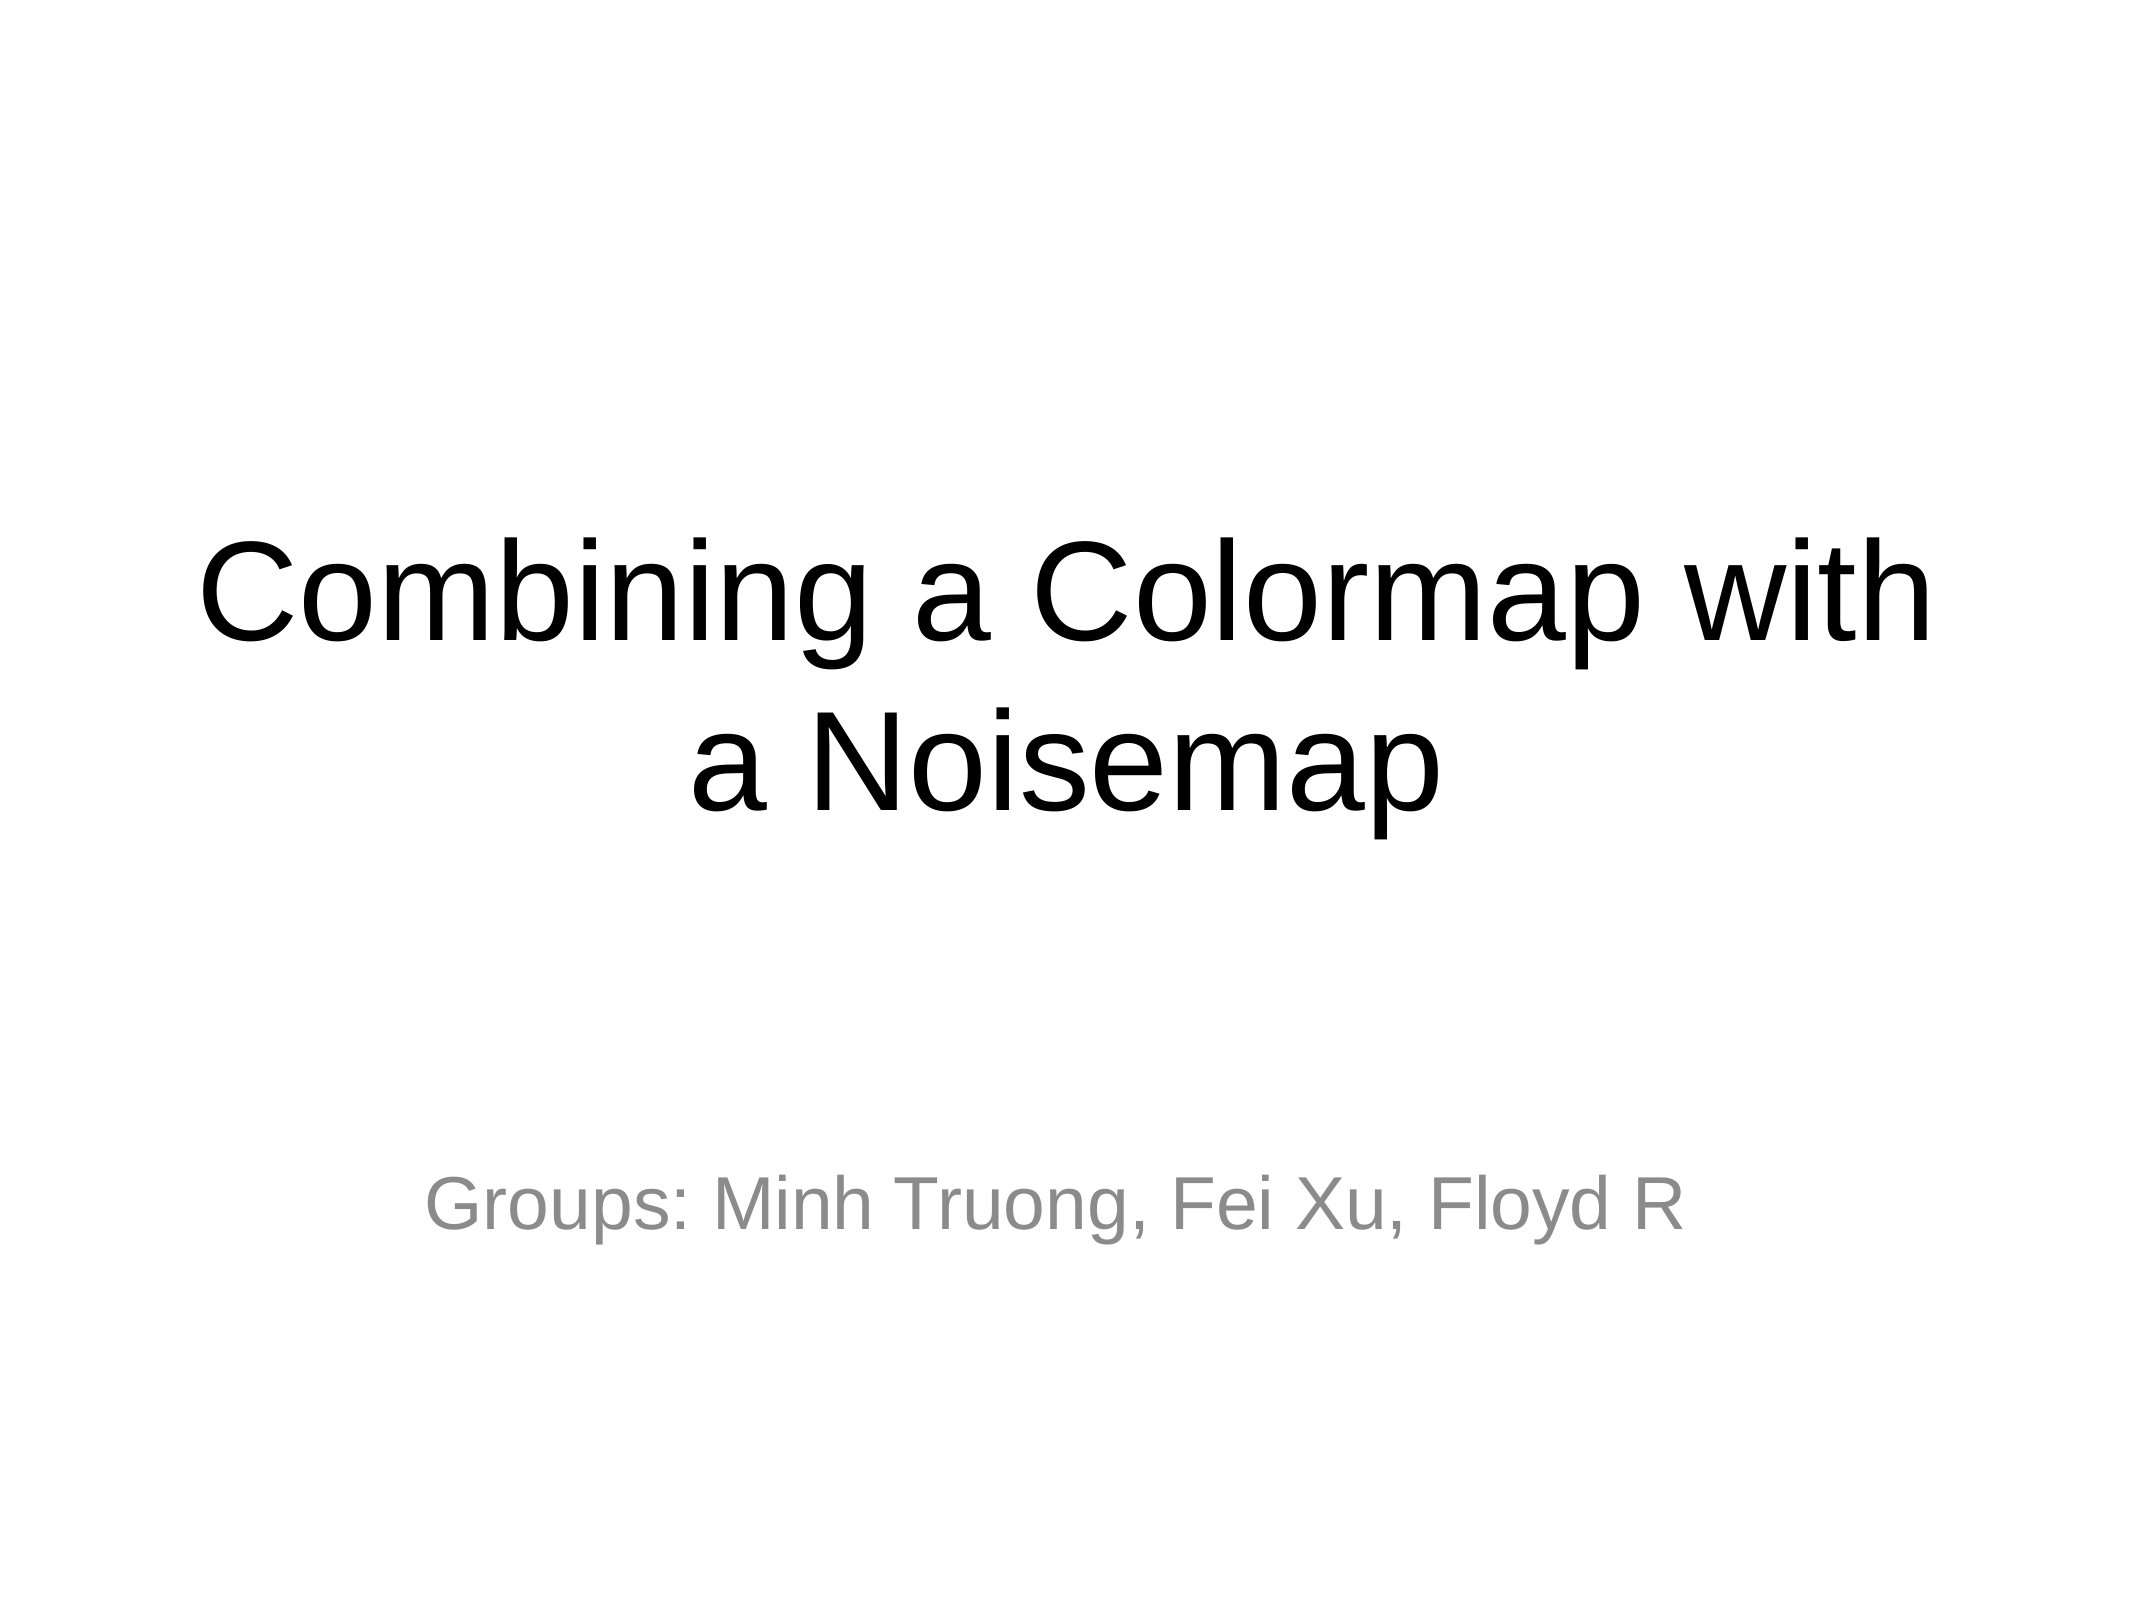

# Combining a Colormap with a Noisemap

Groups: Minh Truong, Fei Xu, Floyd R